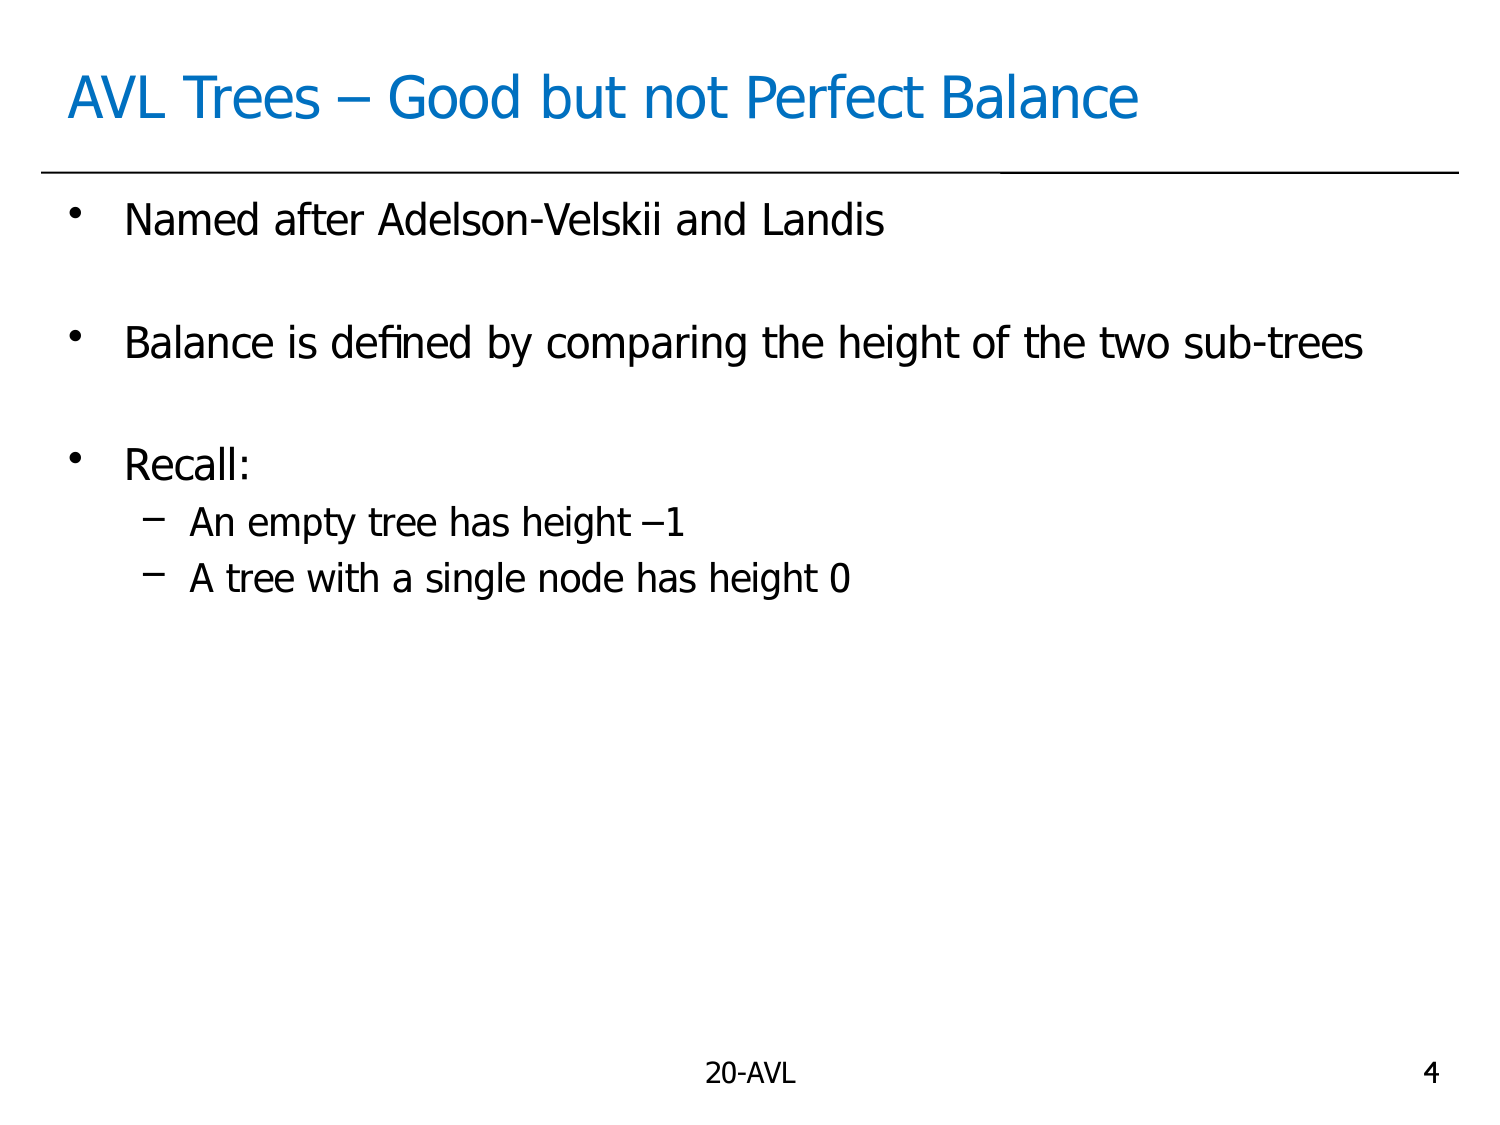

# AVL Trees – Good but not Perfect Balance
Named after Adelson-Velskii and Landis

Balance is defined by comparing the height of the two sub-trees

Recall:
An empty tree has height –1
A tree with a single node has height 0

20-AVL
4